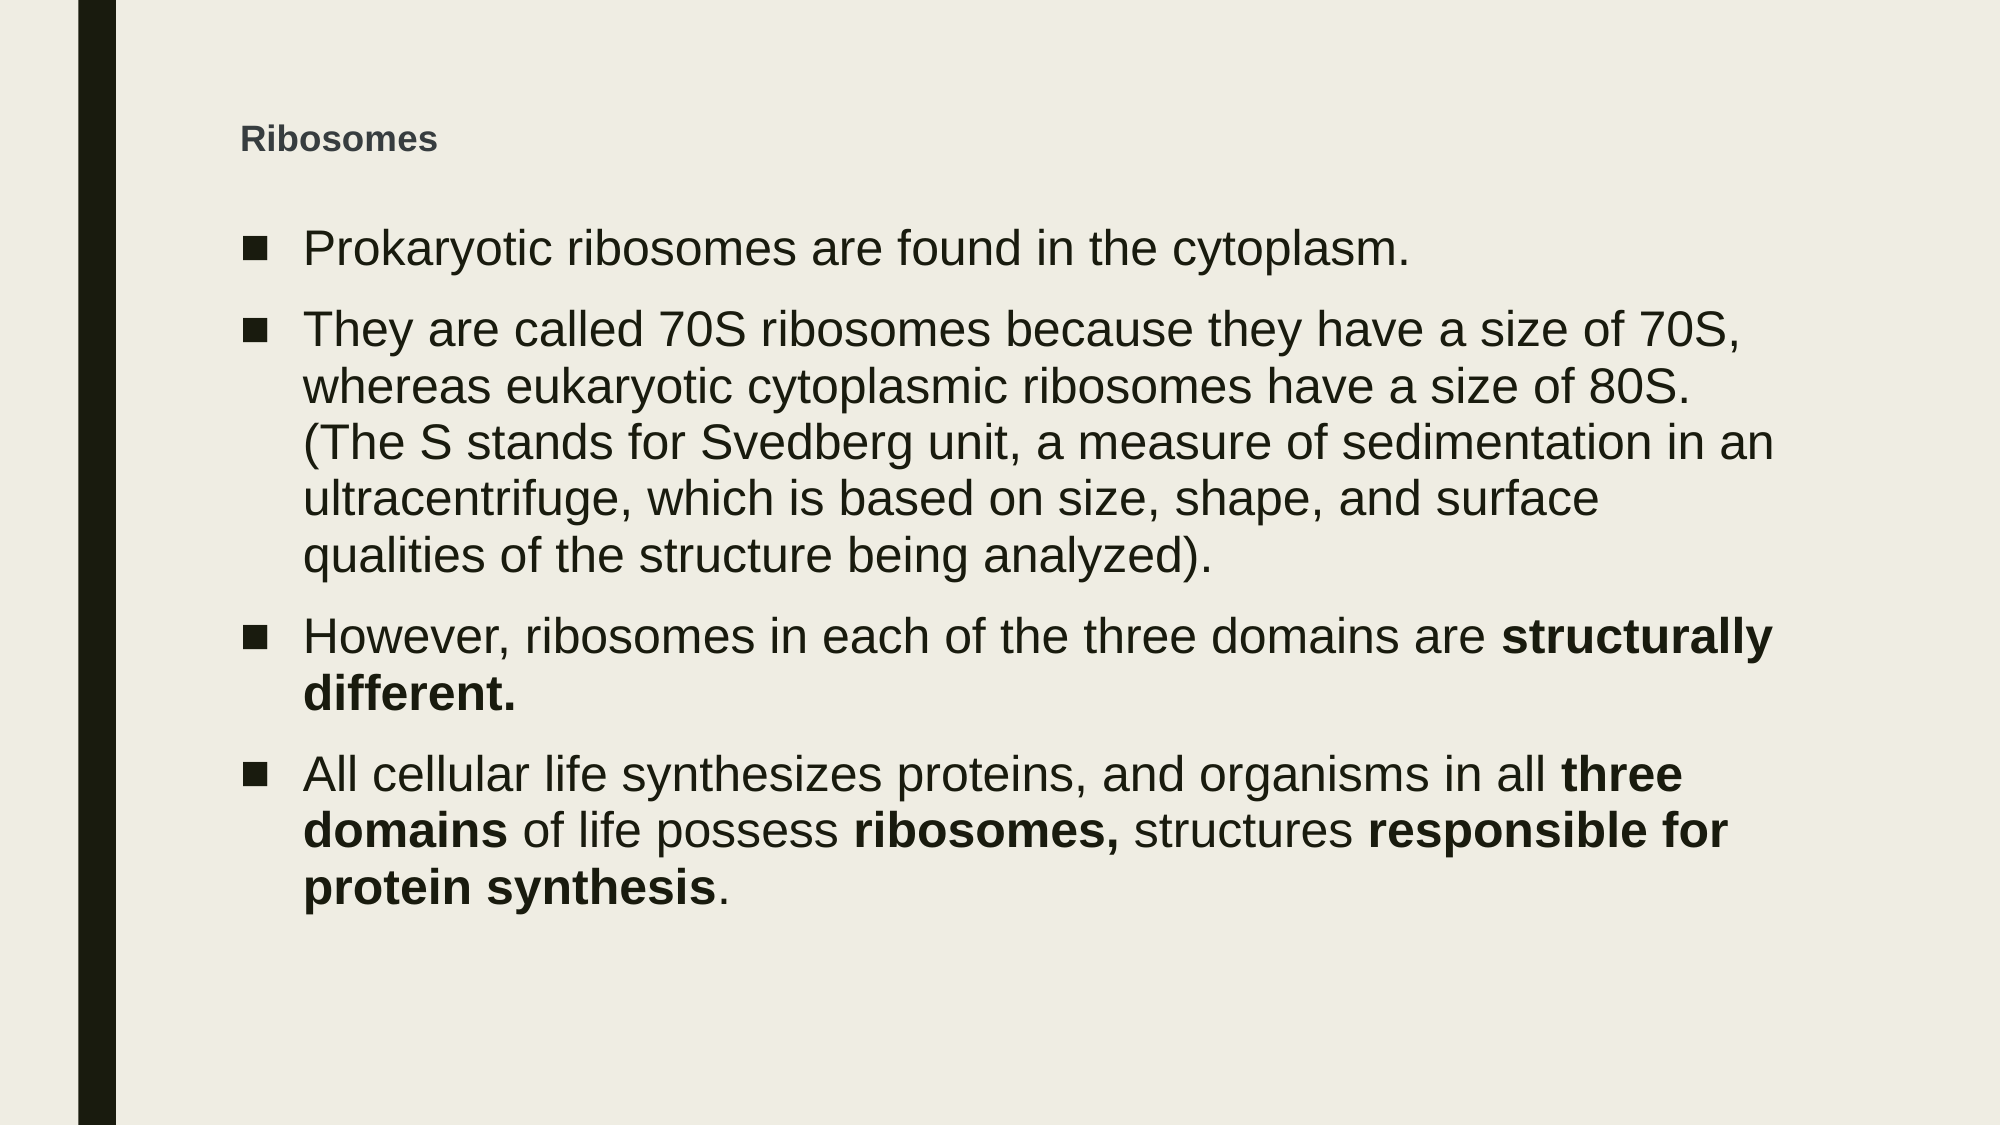

# Ribosomes
Prokaryotic ribosomes are found in the cytoplasm.
They are called 70S ribosomes because they have a size of 70S, whereas eukaryotic cytoplasmic ribosomes have a size of 80S. (The S stands for Svedberg unit, a measure of sedimentation in an ultracentrifuge, which is based on size, shape, and surface qualities of the structure being analyzed).
However, ribosomes in each of the three domains are structurally different.
All cellular life synthesizes proteins, and organisms in all three domains of life possess ribosomes, structures responsible for protein synthesis.